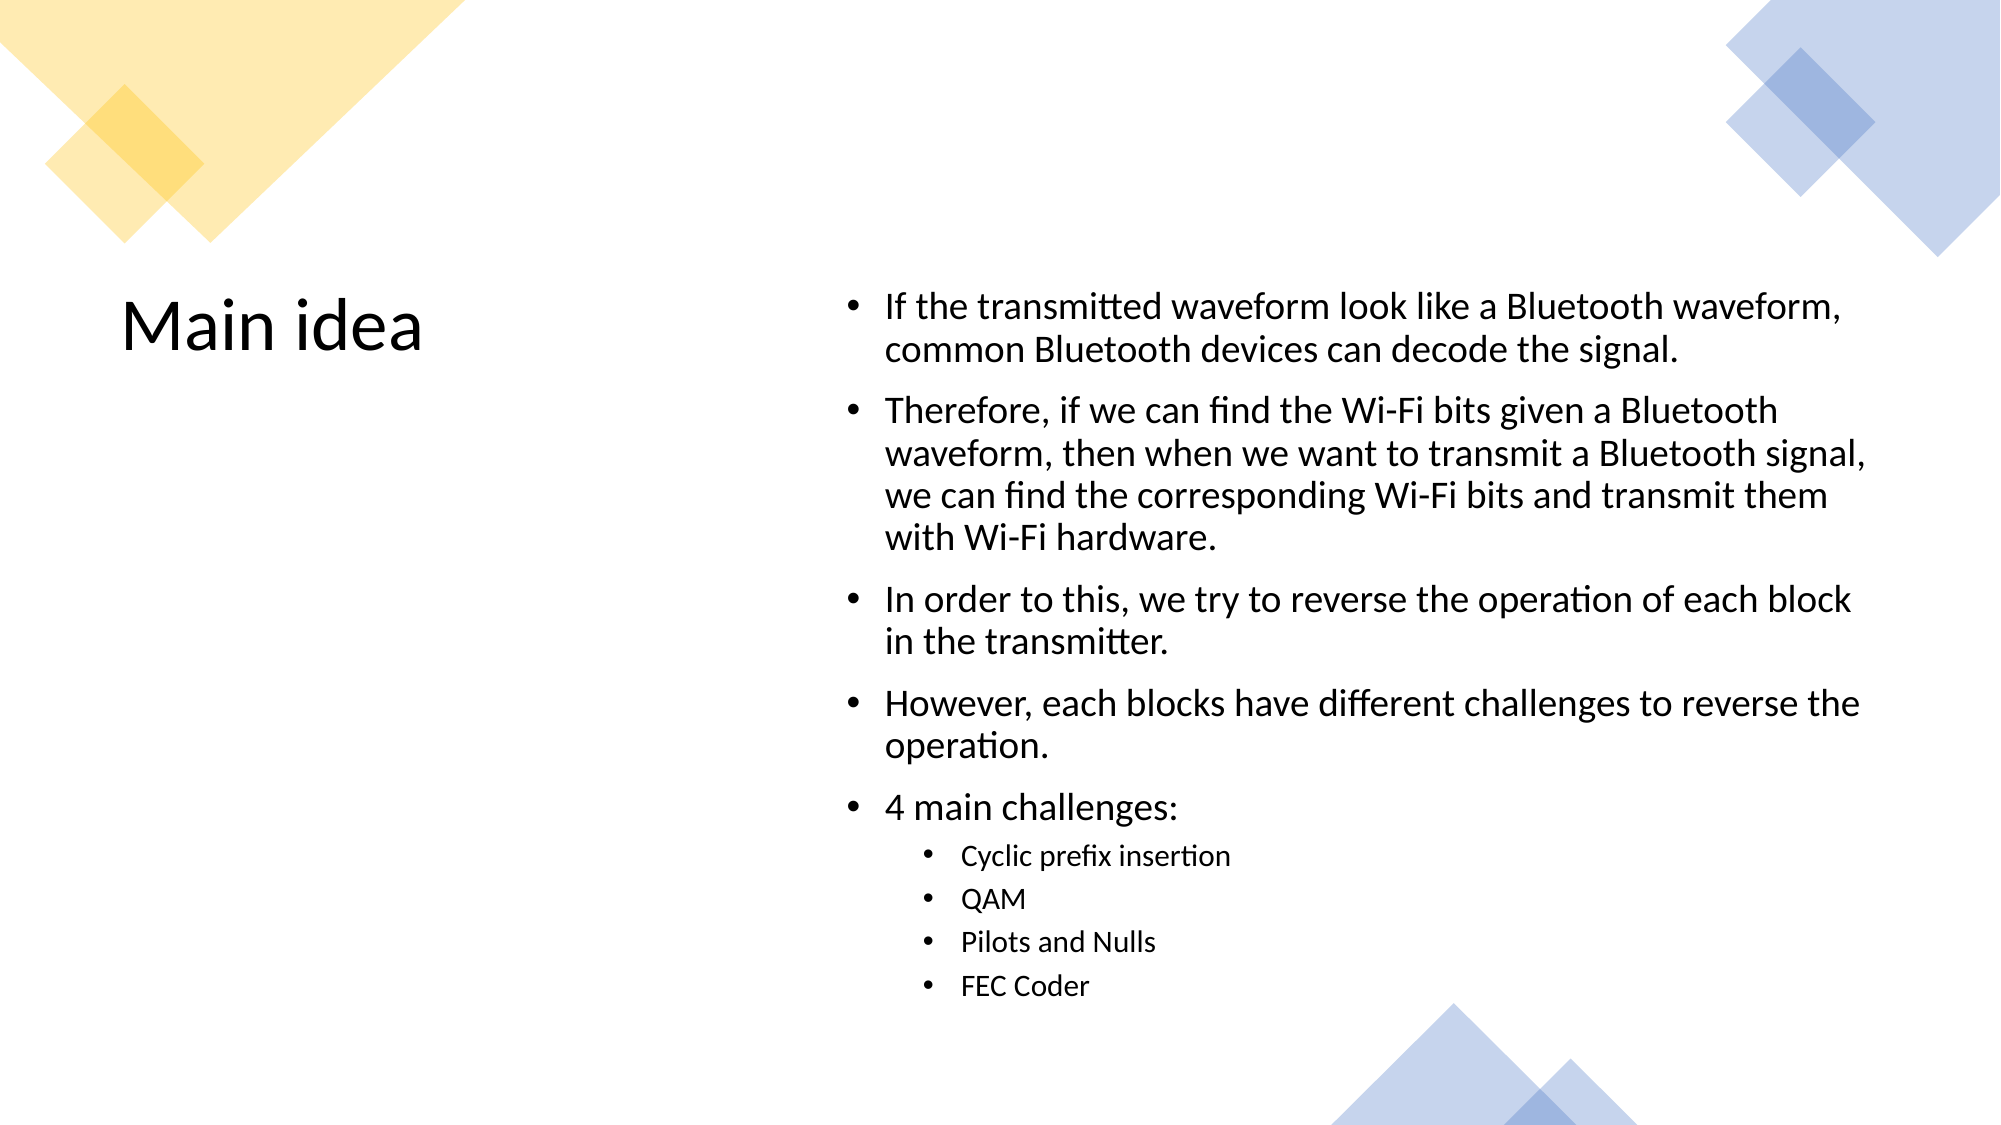

If the transmitted waveform look like a Bluetooth waveform, common Bluetooth devices can decode the signal.
Therefore, if we can find the Wi-Fi bits given a Bluetooth waveform, then when we want to transmit a Bluetooth signal, we can find the corresponding Wi-Fi bits and transmit them with Wi-Fi hardware.
In order to this, we try to reverse the operation of each block in the transmitter.
However, each blocks have different challenges to reverse the operation.
4 main challenges:
Cyclic prefix insertion
QAM
Pilots and Nulls
FEC Coder
# Main idea